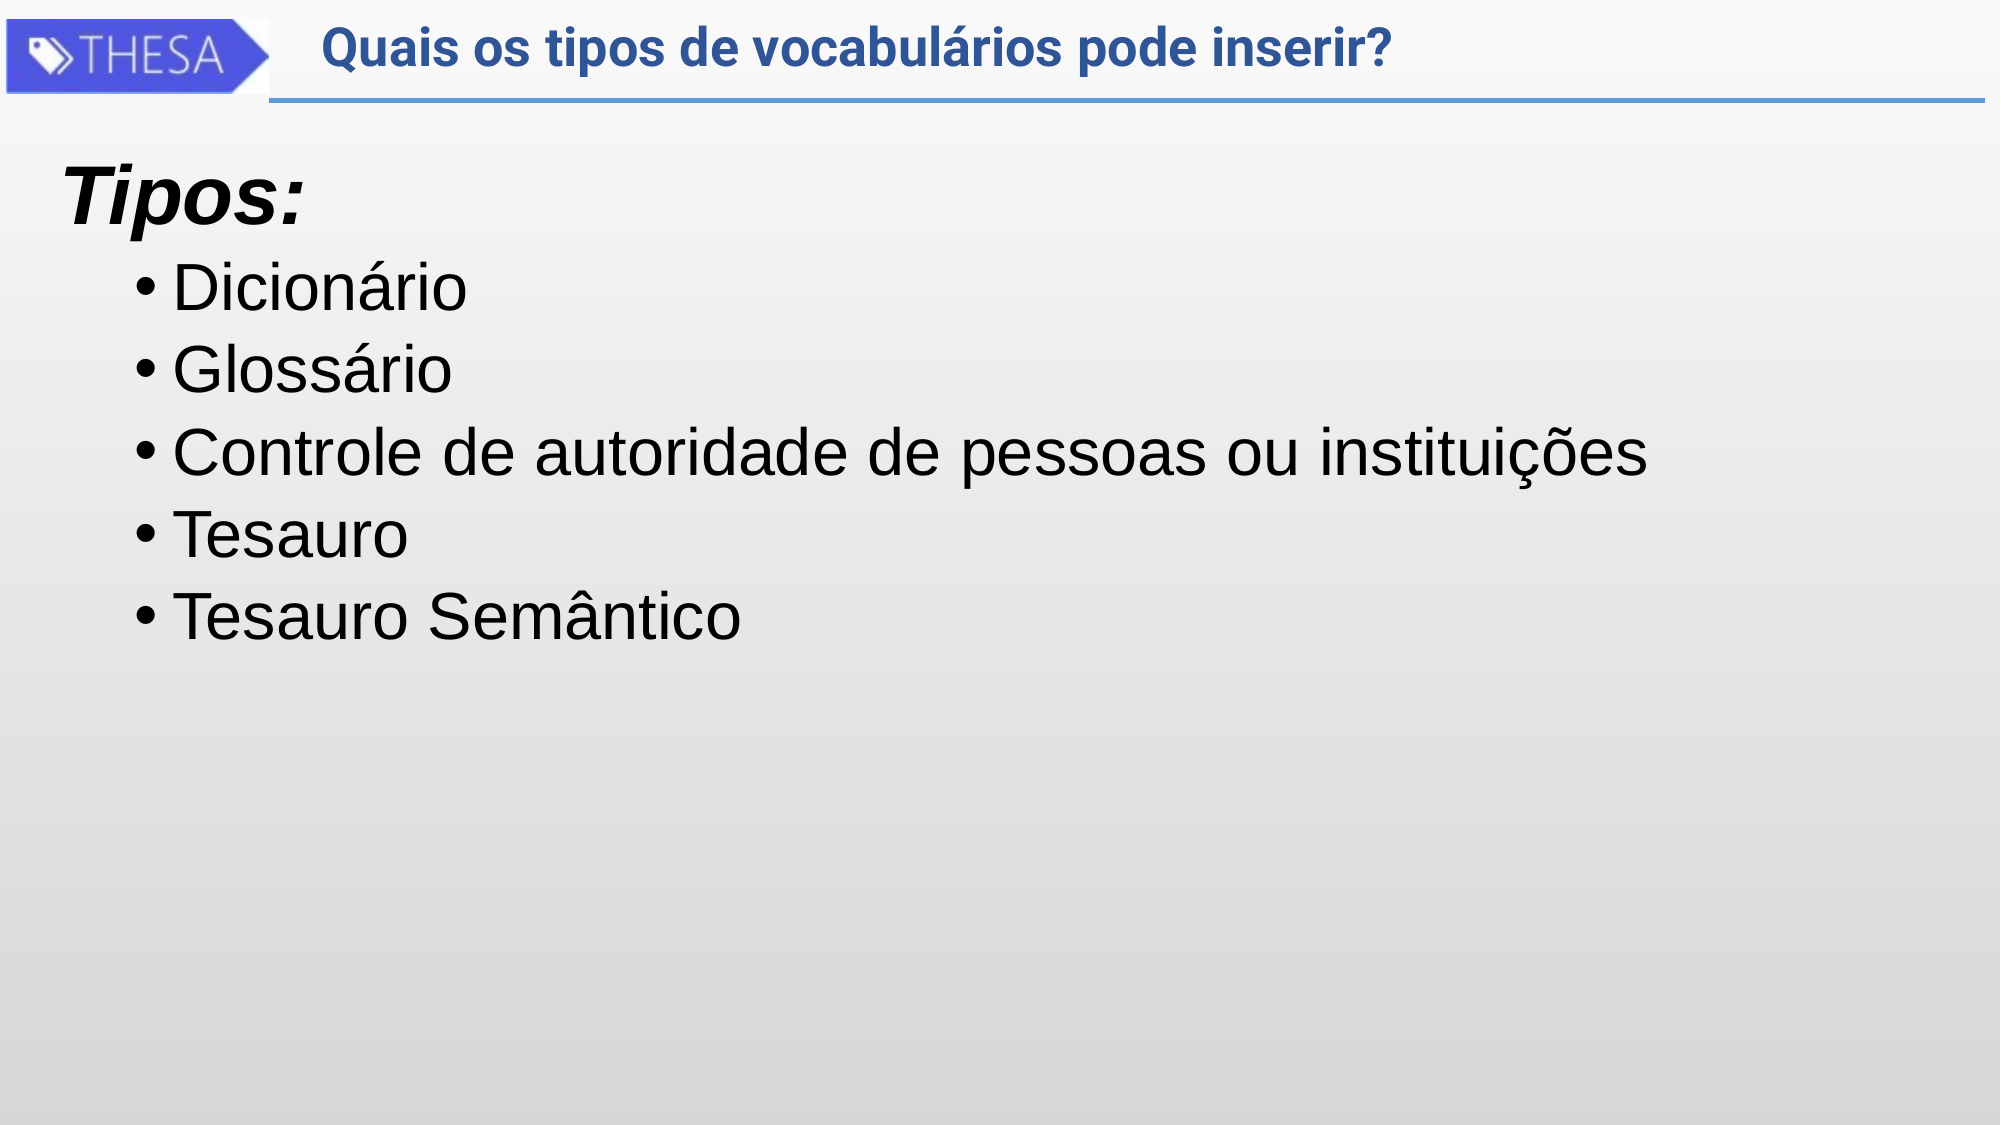

# Quais os tipos de vocabulários pode inserir?
Tipos:
Dicionário
Glossário
Controle de autoridade de pessoas ou instituições
Tesauro
Tesauro Semântico